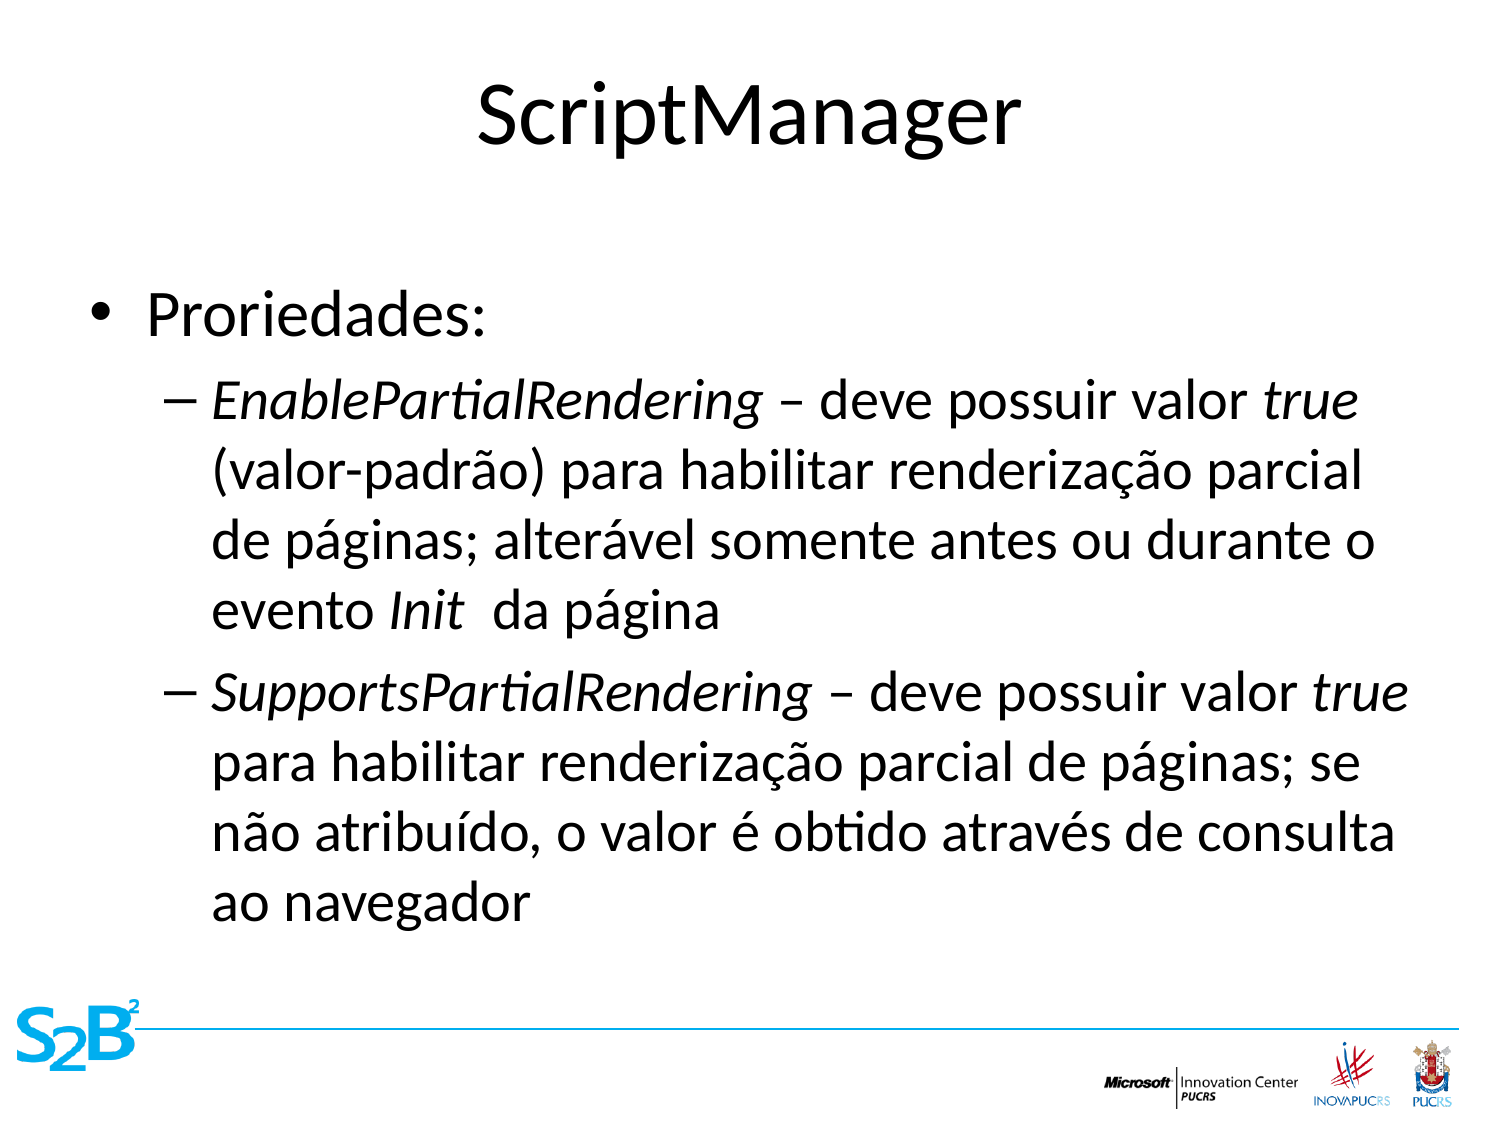

# ScriptManager
Proriedades:
EnablePartialRendering – deve possuir valor true (valor-padrão) para habilitar renderização parcial de páginas; alterável somente antes ou durante o evento Init  da página
SupportsPartialRendering – deve possuir valor true para habilitar renderização parcial de páginas; se não atribuído, o valor é obtido através de consulta ao navegador